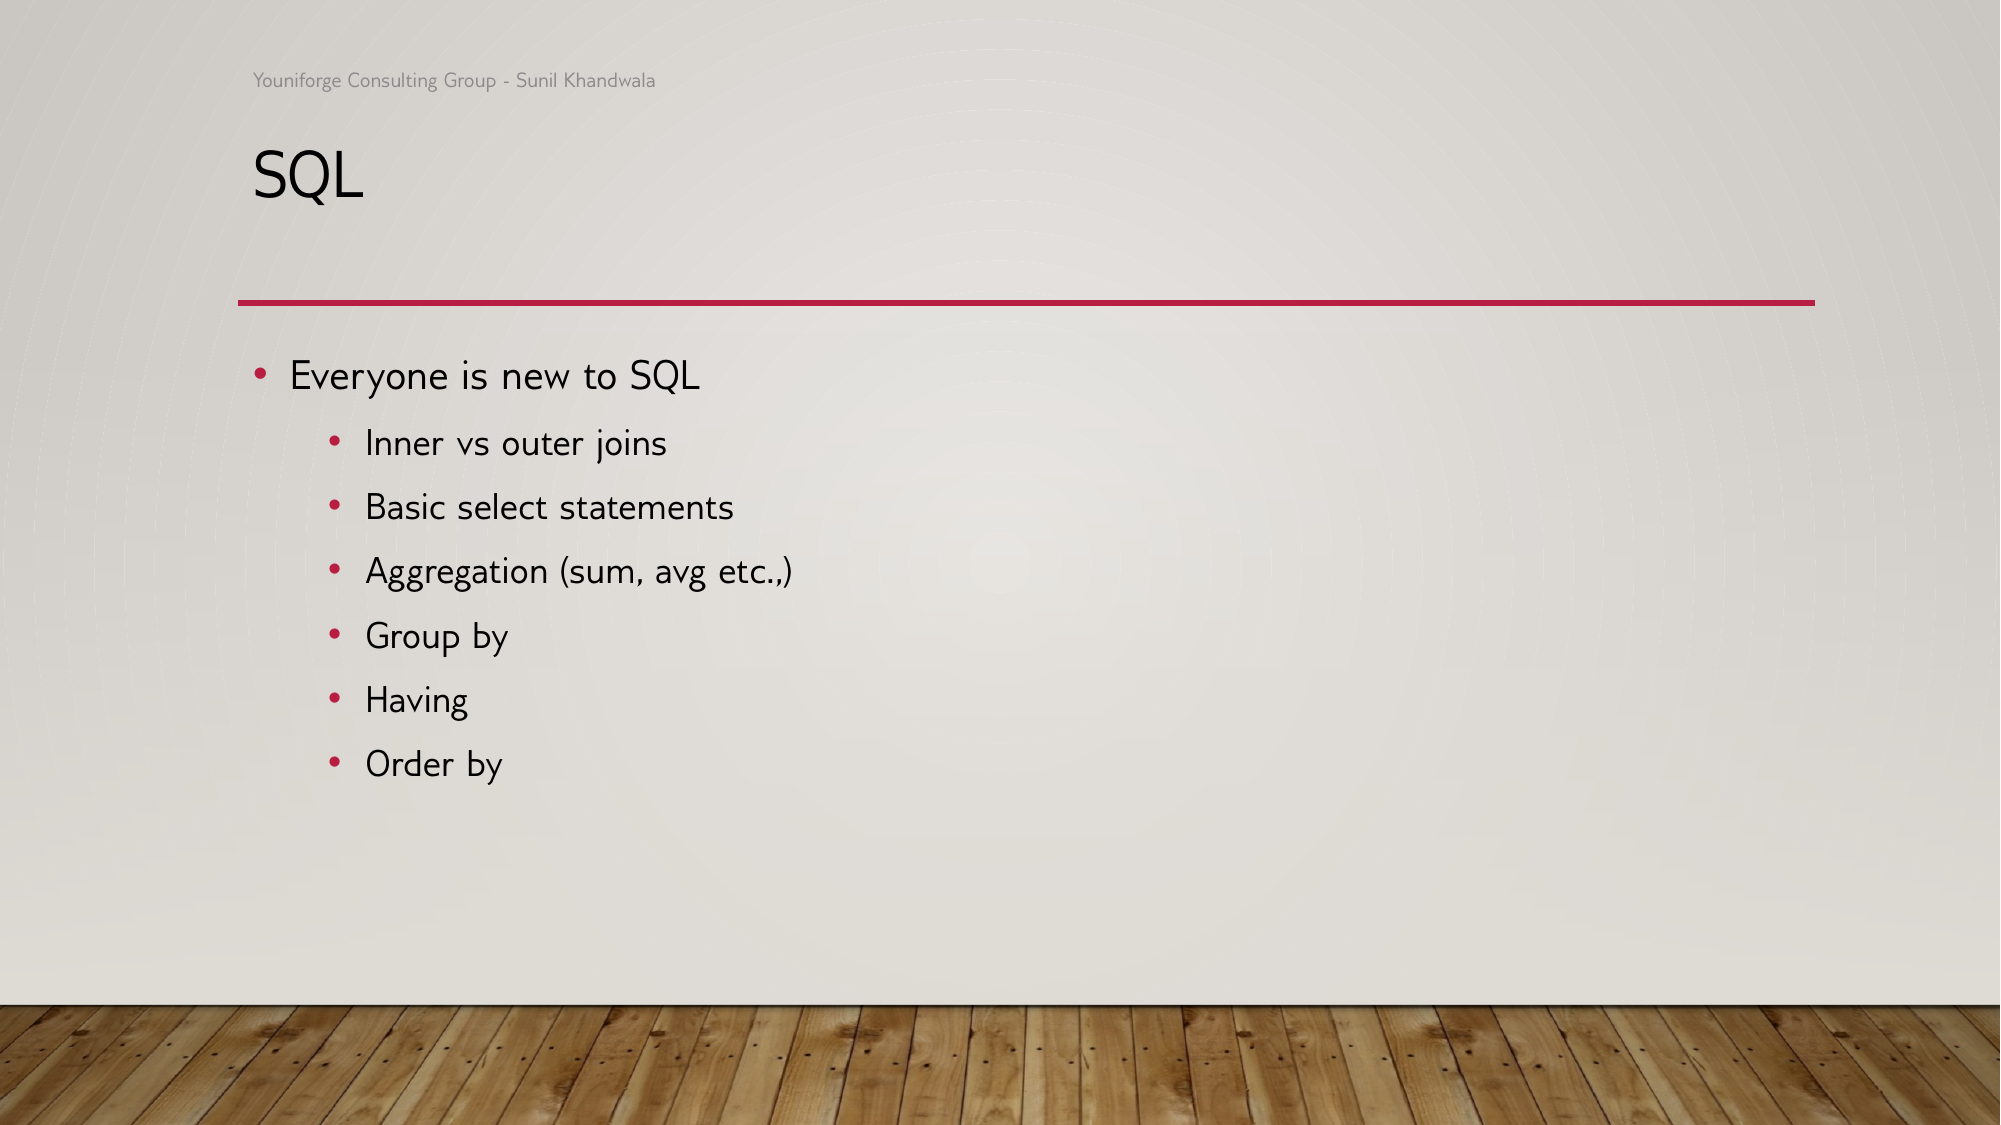

Youniforge Consulting Group - Sunil Khandwala
# SQL
Everyone is new to SQL
Inner vs outer joins
Basic select statements
Aggregation (sum, avg etc.,)
Group by
Having
Order by